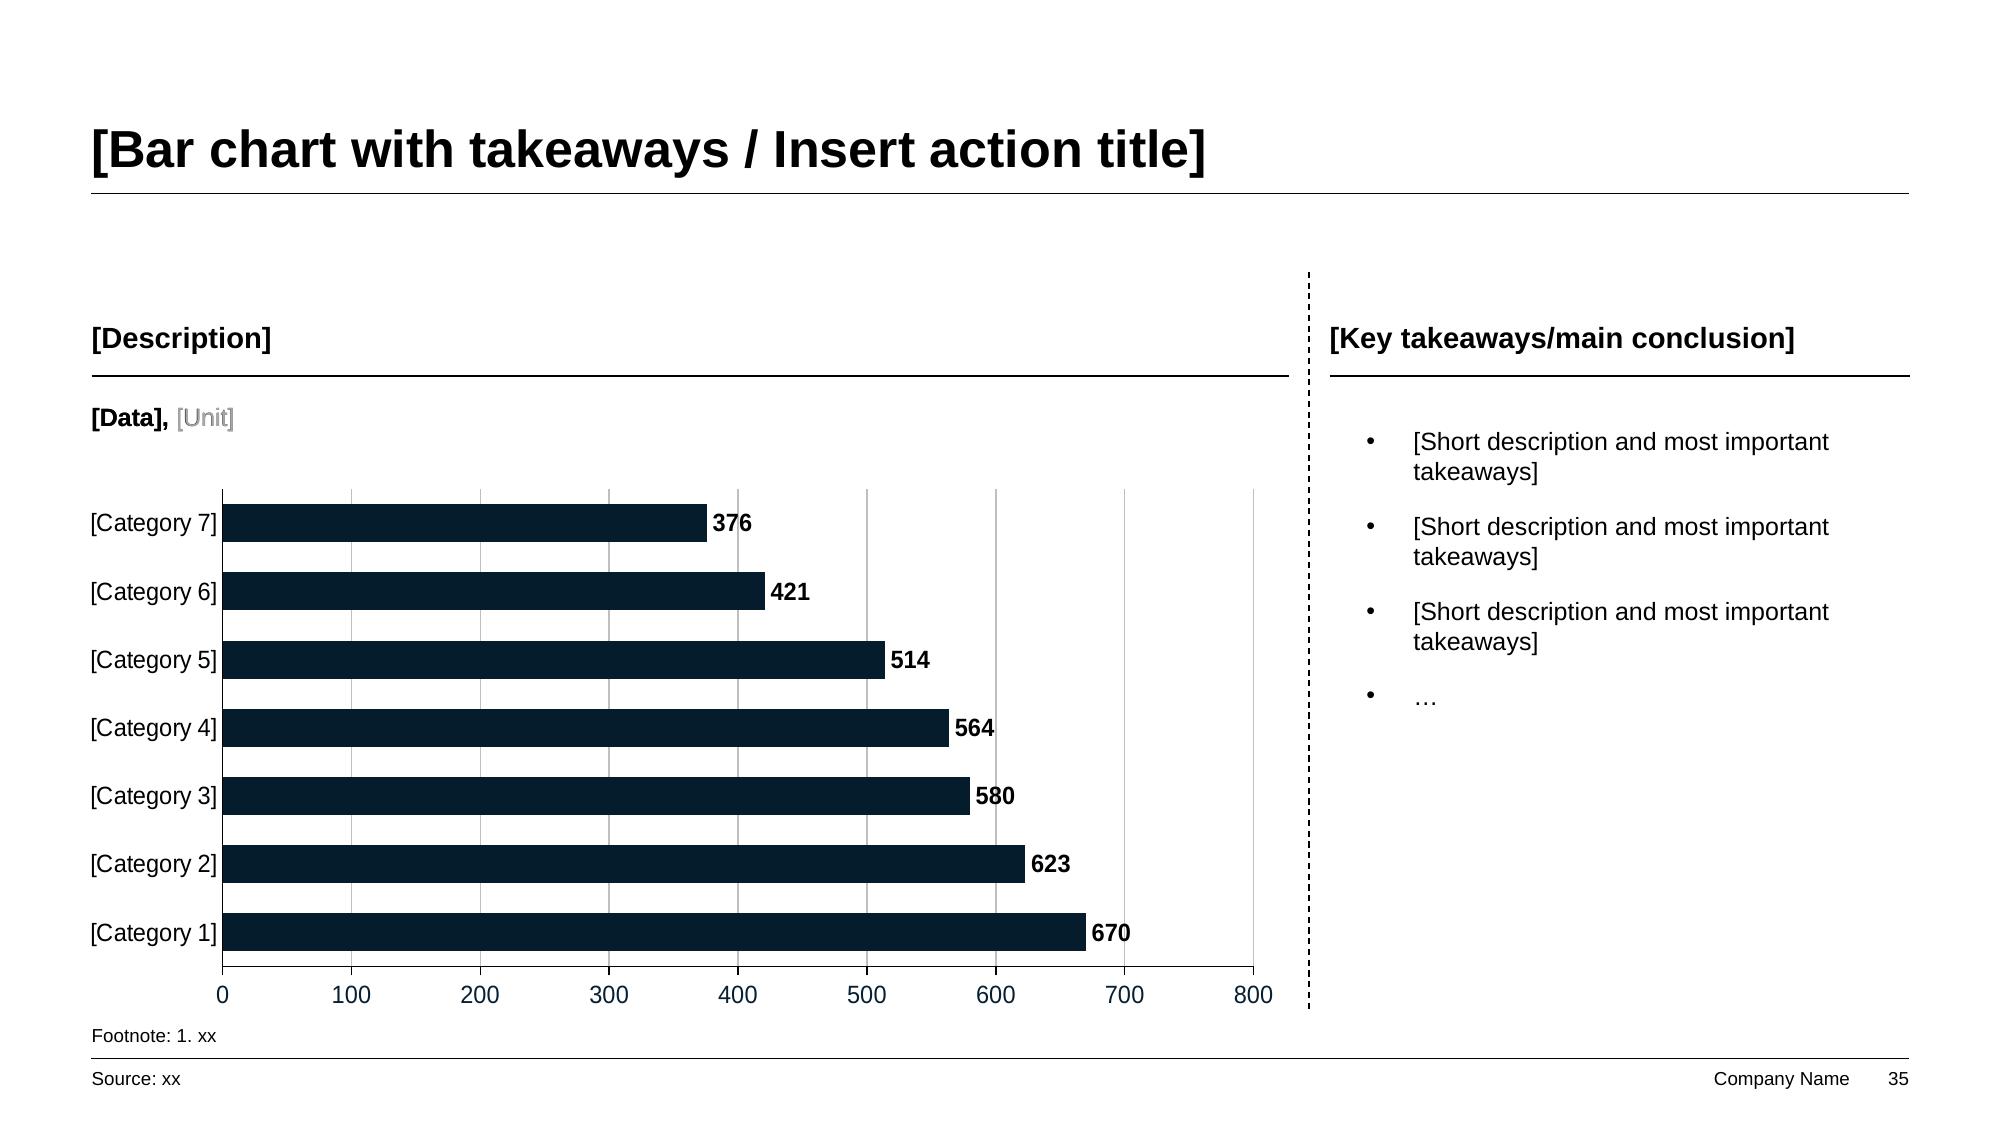

# [Bar chart with takeaways / Insert action title]

[Description]
[Key takeaways/main conclusion]
[Data], [Unit]
[Data], [Unit]
[Short description and most important takeaways]
[Short description and most important takeaways]
[Short description and most important takeaways]
…

### Chart

| Category | Series 1 |
|---|---|
| [Category 1] | 670.0 |
| [Category 2] | 623.0 |
| [Category 3] | 580.0 |
| [Category 4] | 564.0 |
| [Category 5] | 514.0 |
| [Category 6] | 421.0 |
| [Category 7] | 376.0 |
Footnote: 1. xx
Source: xx